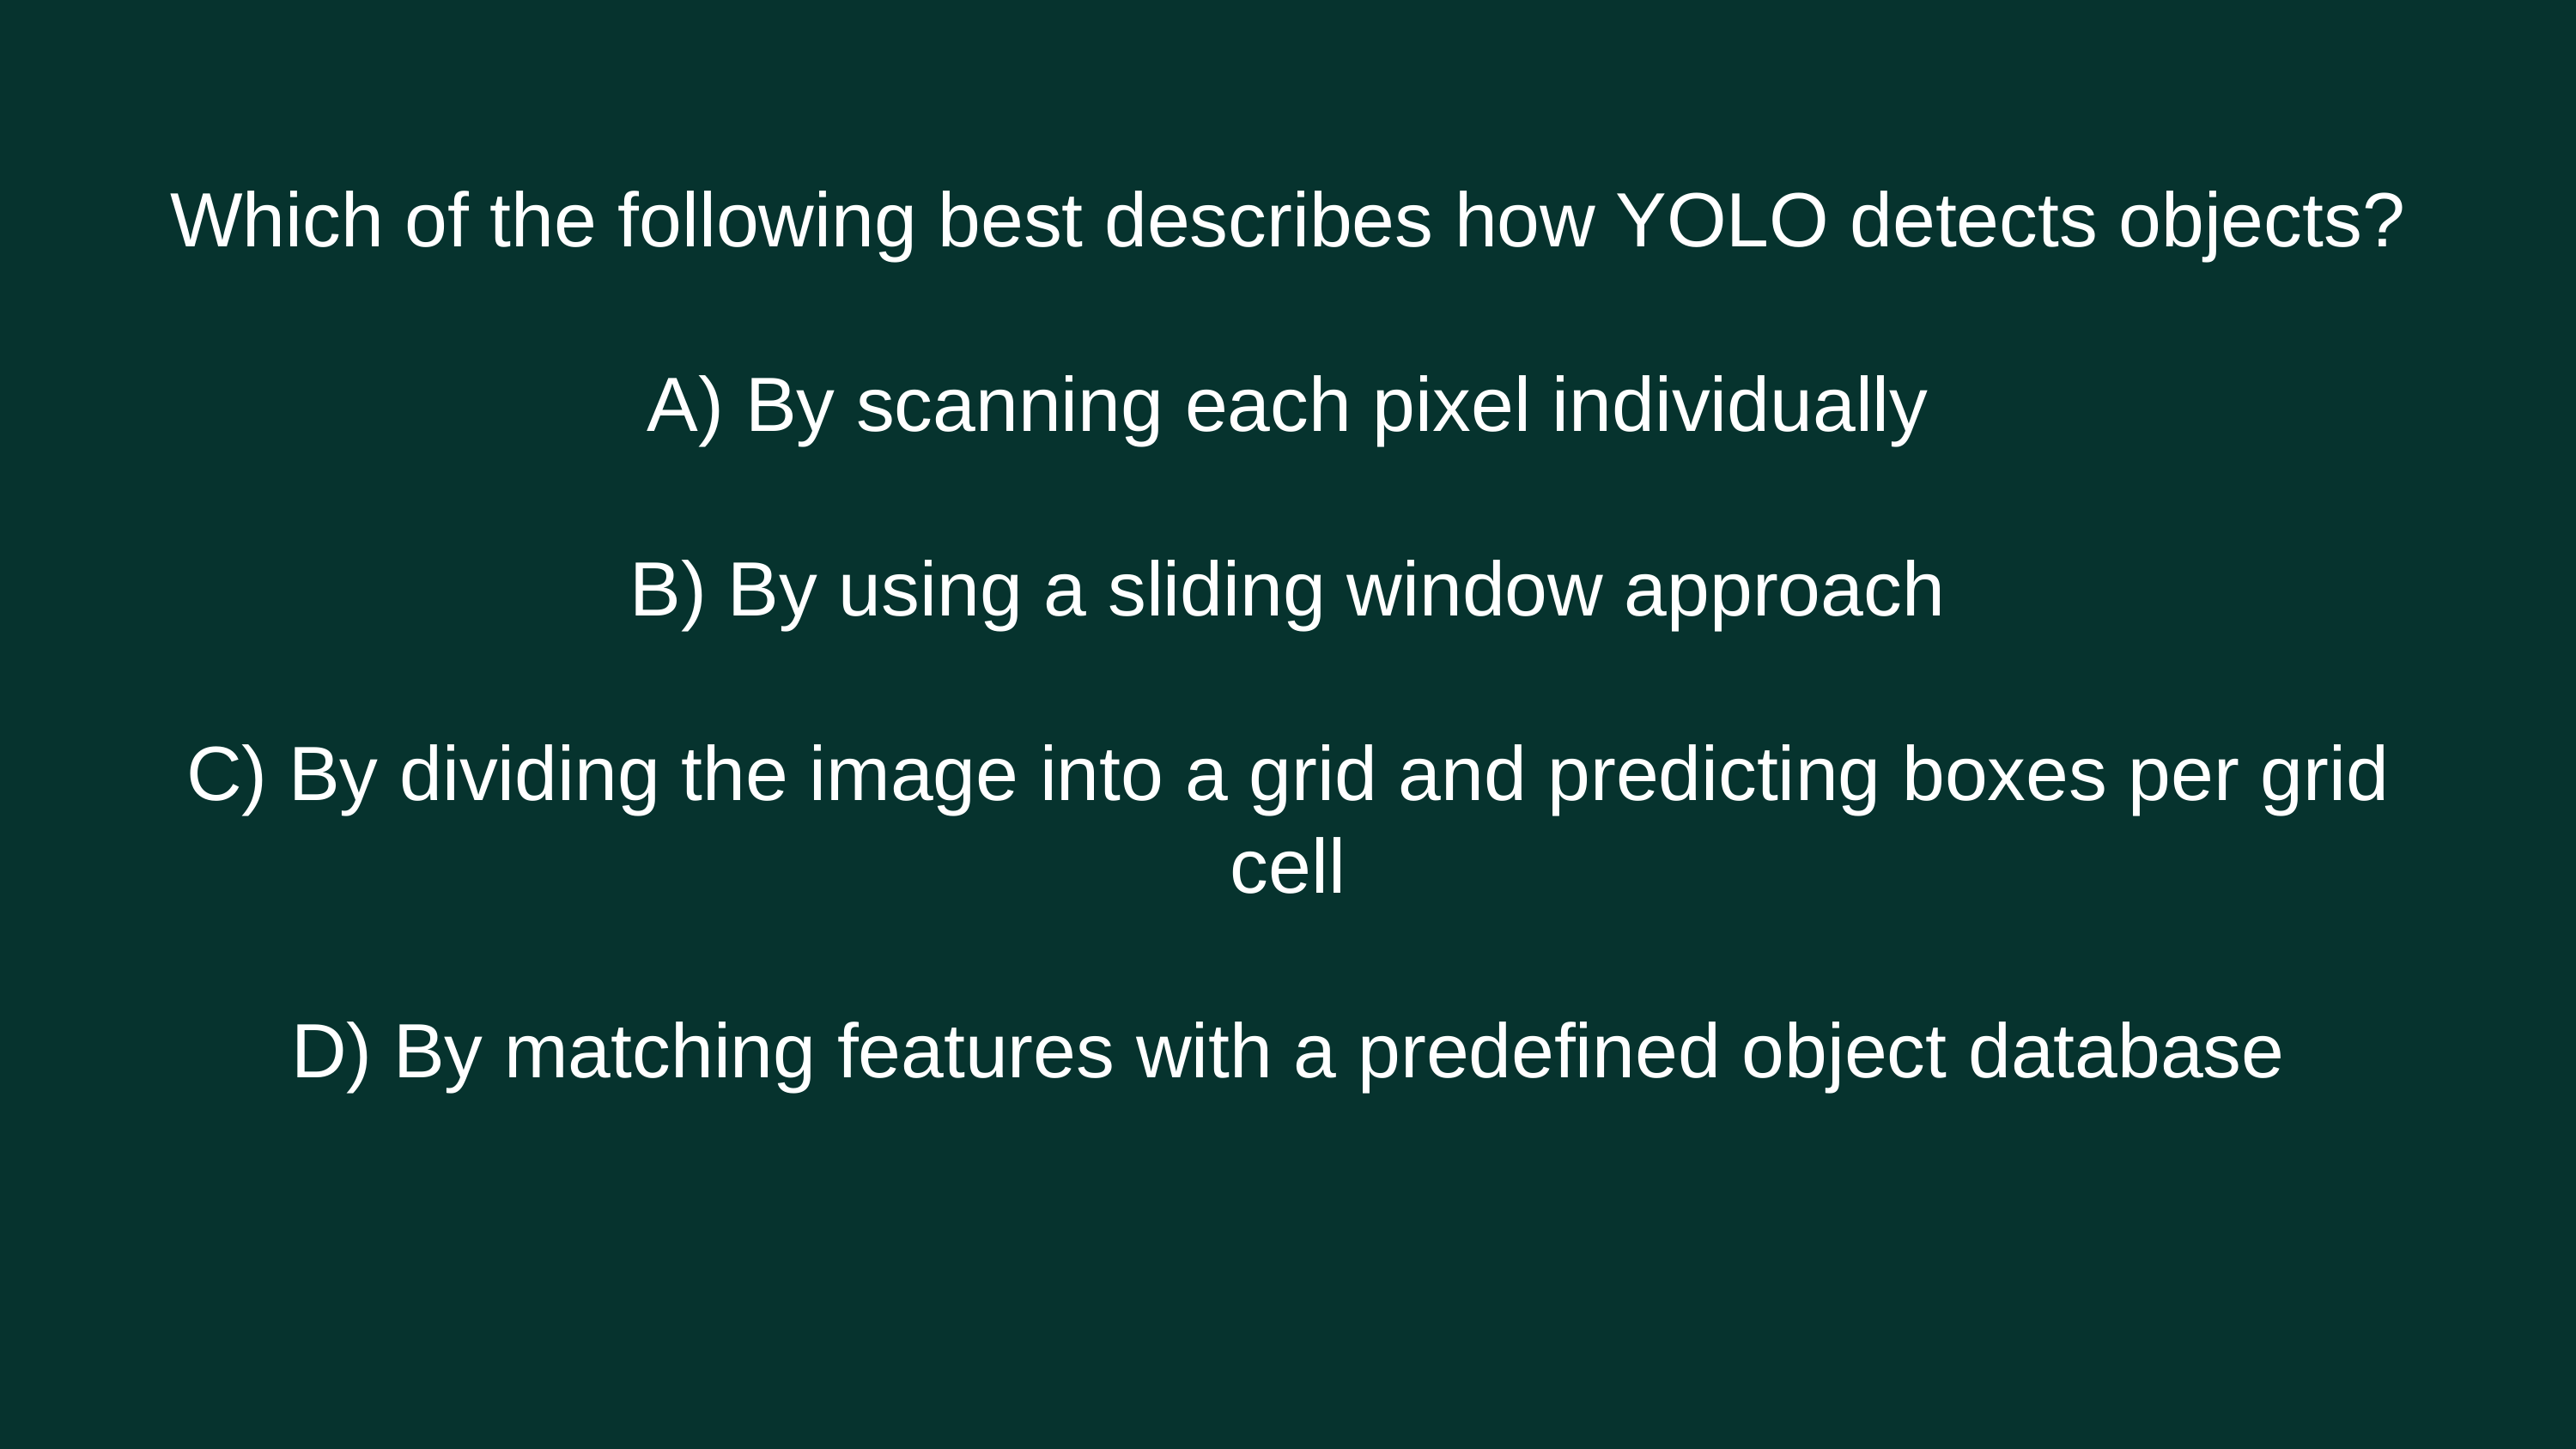

Which of the following best describes how YOLO detects objects?

A) By scanning each pixel individually

B) By using a sliding window approach

C) By dividing the image into a grid and predicting boxes per grid cell

D) By matching features with a predefined object database